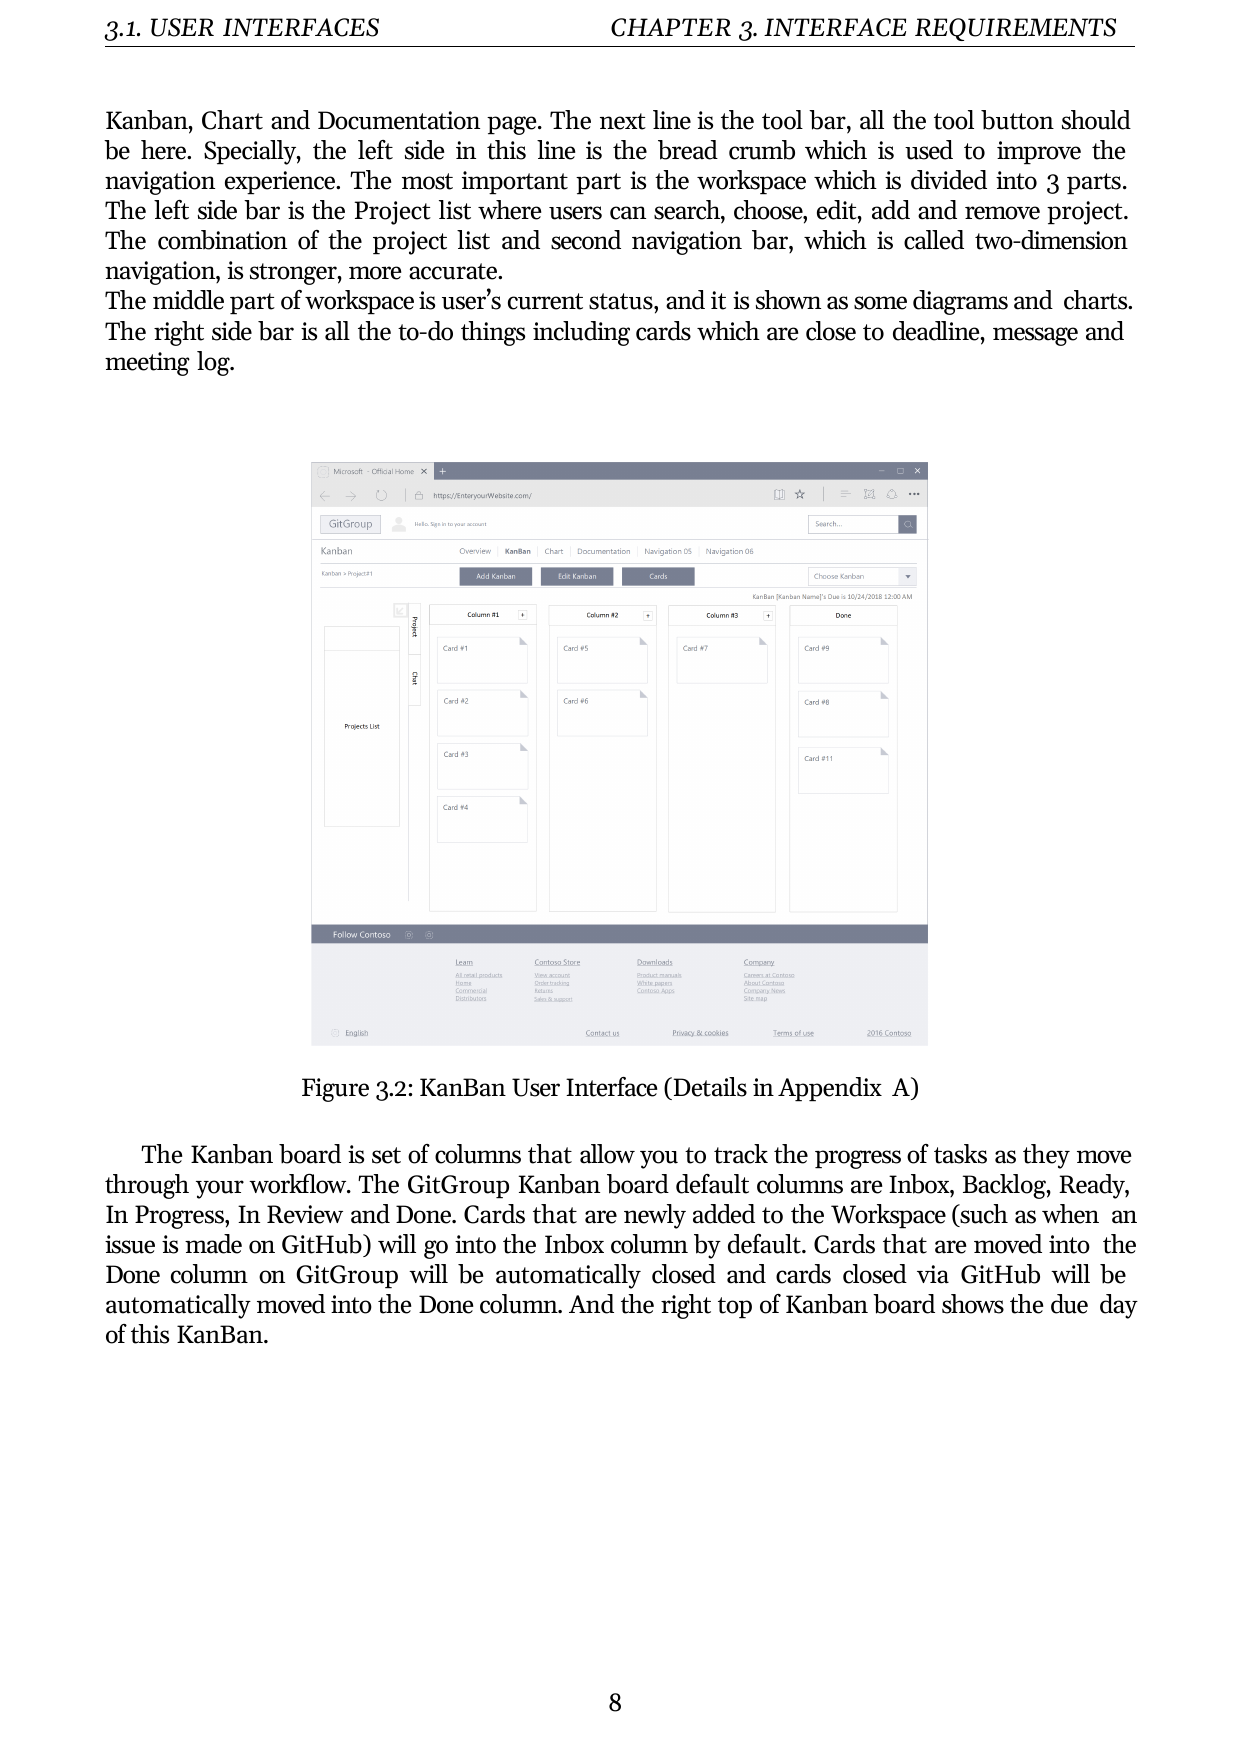

3.1. USER INTERFACES
CHAPTER 3. INTERFACE REQUIREMENTS

Kanban, Chart and Documentation page. The next line is the tool bar, all the tool button should  be here. Specially, the left side in this line is the bread crumb which is used to improve the  navigation experience. The most important part is the workspace which is divided into 3 parts.  The left side bar is the Project list where users can search, choose, edit, add and remove project.  The combination of the project list and second navigation bar, which is called two-dimension  navigation, is stronger, more accurate.
The middle part of workspace is user’s current status, and it is shown as some diagrams and  charts.
The right side bar is all the to-do things including cards which are close to deadline, message and   meeting log.

Figure 3.2: KanBan User Interface (Details in Appendix A)

The Kanban board is set of columns that allow you to track the progress of tasks as they move  through your workflow. The GitGroup Kanban board default columns are Inbox, Backlog, Ready,  In Progress, In Review and Done. Cards that are newly added to the Workspace (such as when  an issue is made on GitHub) will go into the Inbox column by default. Cards that are moved into  the Done column on GitGroup will be automatically closed and cards closed via GitHub will be  automatically moved into the Done column. And the right top of Kanban board shows the due  day of this KanBan.
8